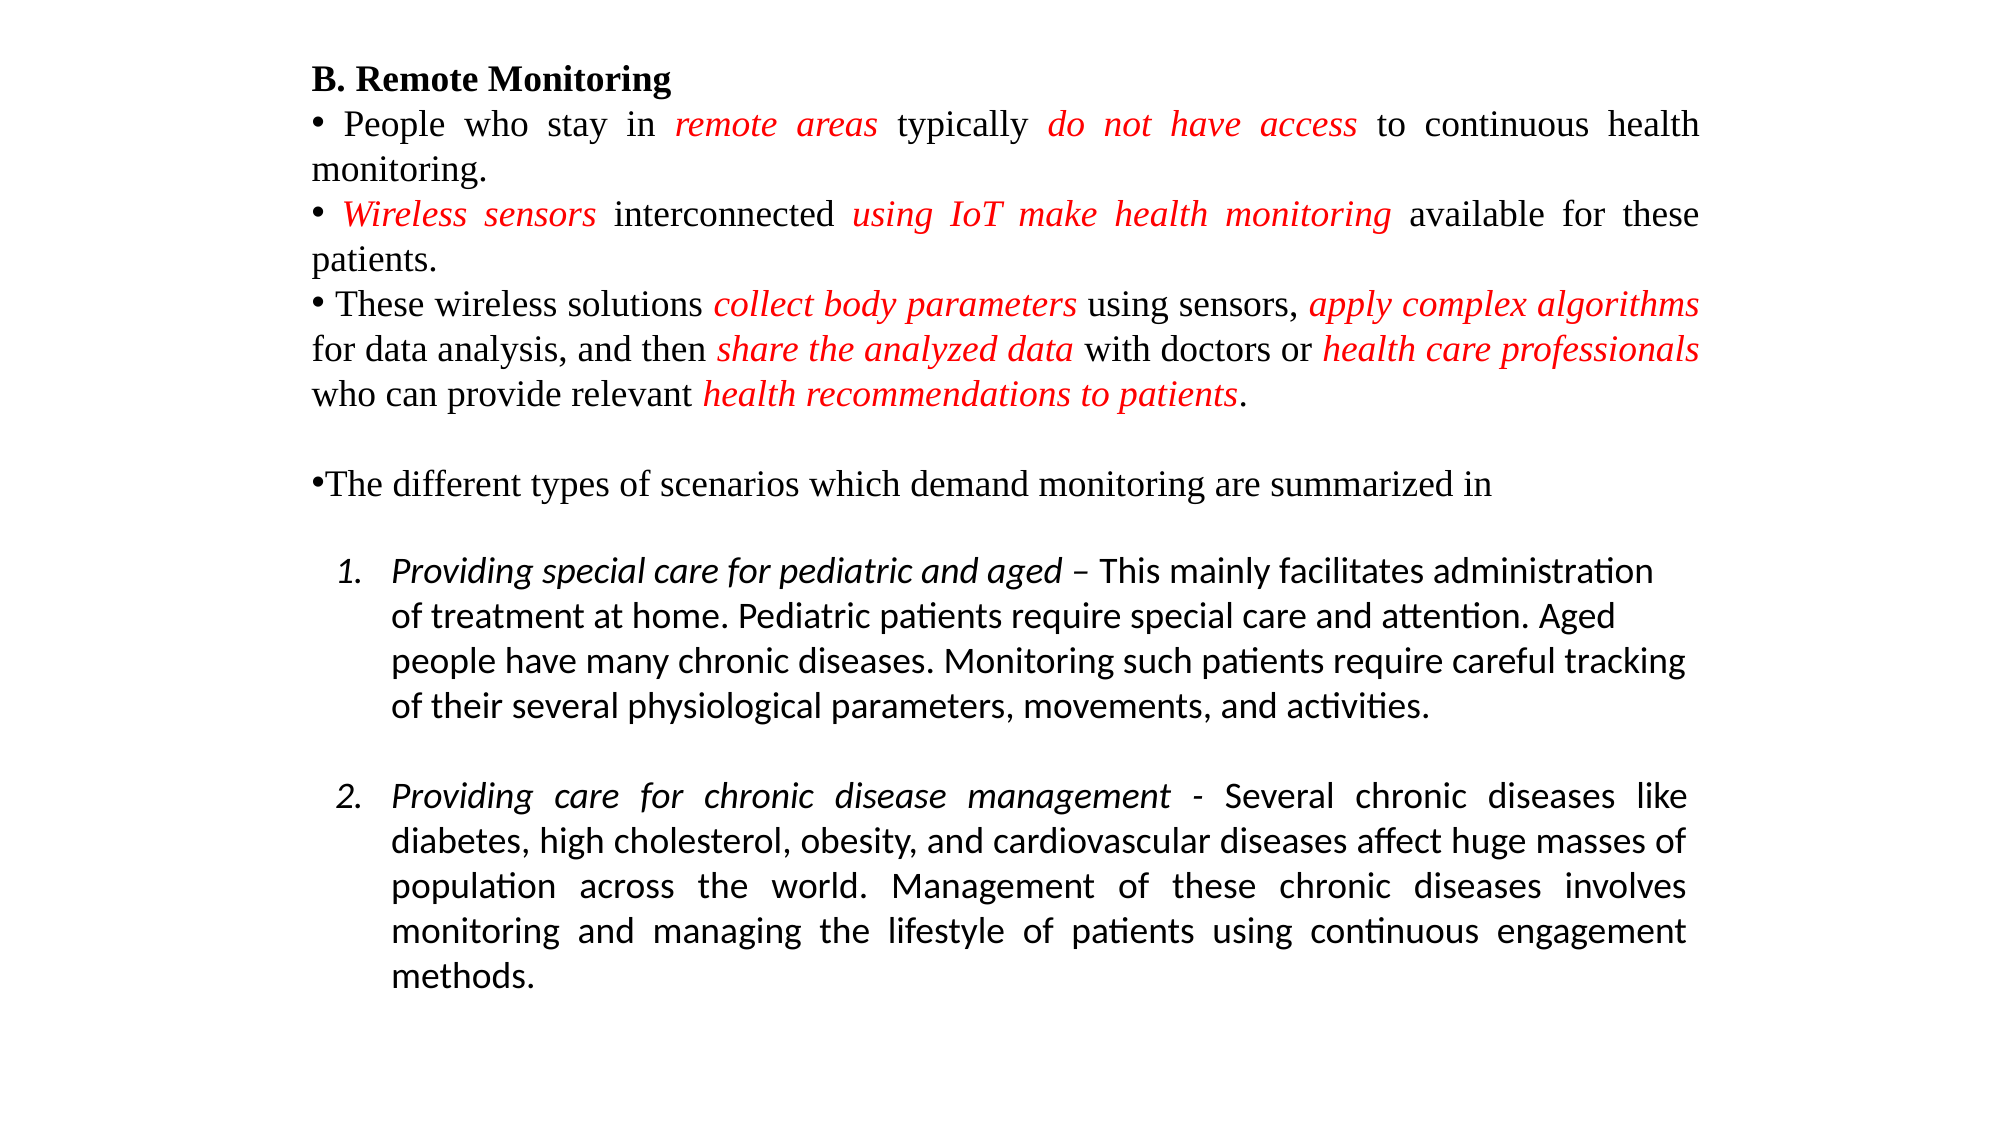

B. Remote Monitoring
 People who stay in remote areas typically do not have access to continuous health monitoring.
 Wireless sensors interconnected using IoT make health monitoring available for these patients.
 These wireless solutions collect body parameters using sensors, apply complex algorithms for data analysis, and then share the analyzed data with doctors or health care professionals who can provide relevant health recommendations to patients.

The different types of scenarios which demand monitoring are summarized in
Providing special care for pediatric and aged – This mainly facilitates administration of treatment at home. Pediatric patients require special care and attention. Aged people have many chronic diseases. Monitoring such patients require careful tracking of their several physiological parameters, movements, and activities.

Providing care for chronic disease management - Several chronic diseases like diabetes, high cholesterol, obesity, and cardiovascular diseases affect huge masses of population across the world. Management of these chronic diseases involves monitoring and managing the lifestyle of patients using continuous engagement methods.